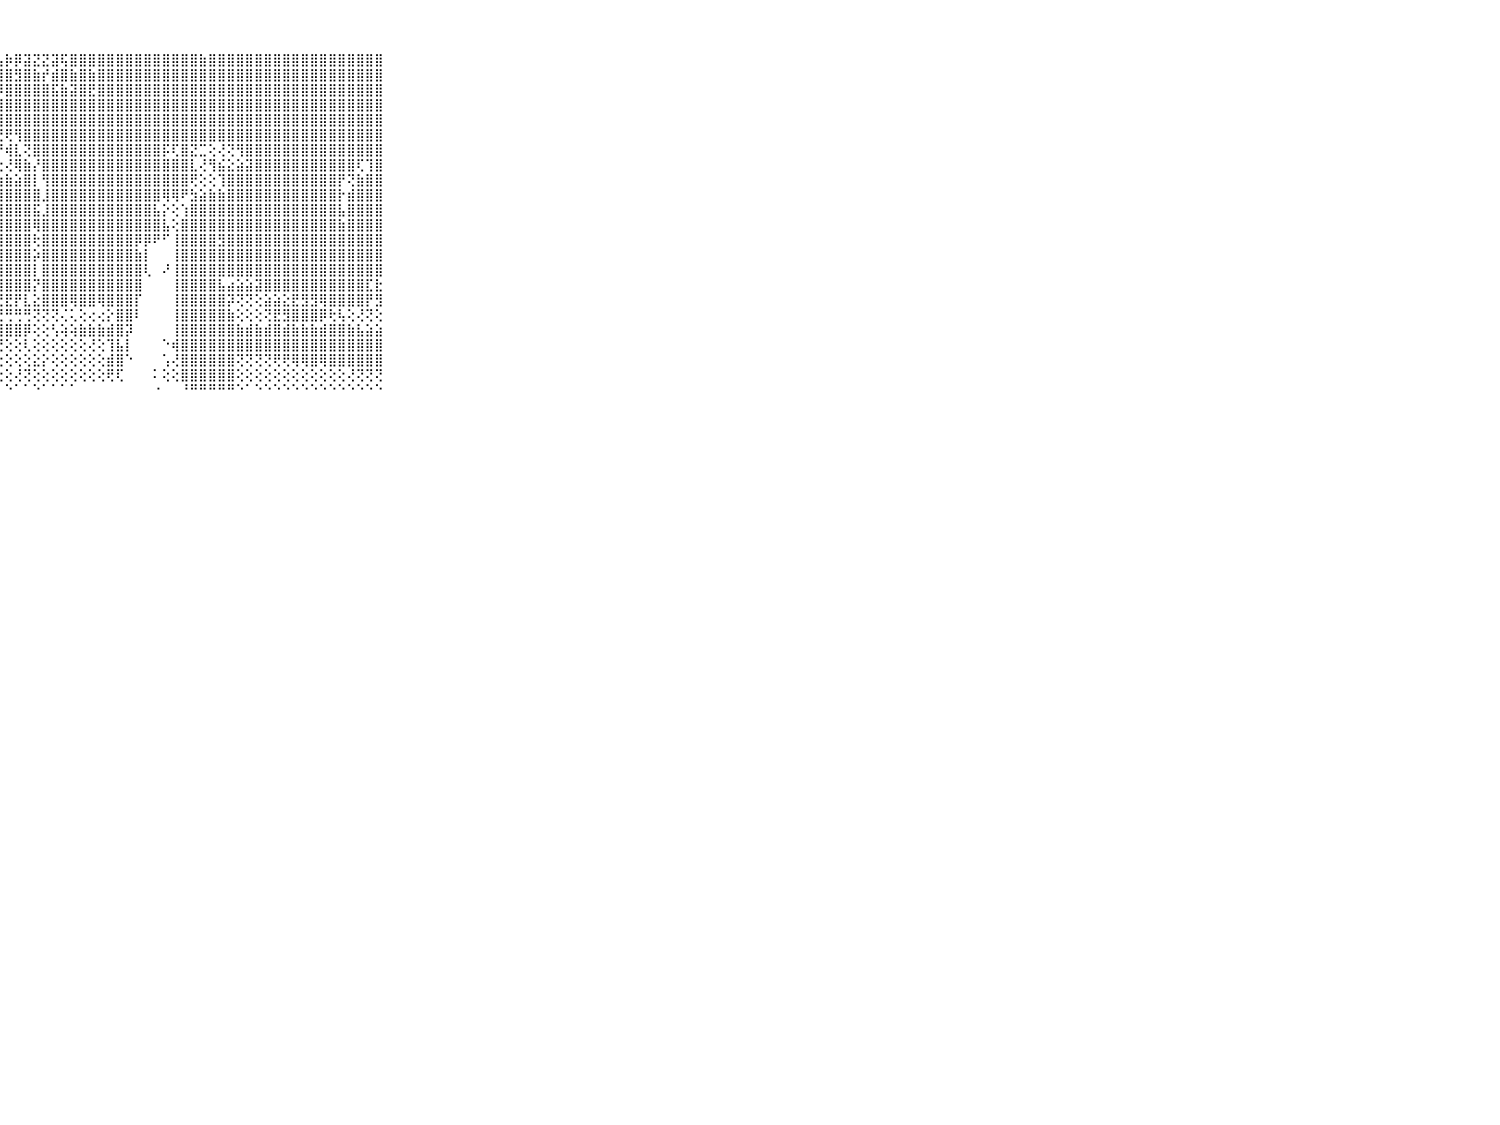

⠀⠀⠀⠀⠀⠀⠀⠀⠀⠀⠀⢕⢕⢳⢟⢿⢗⣿⢿⢿⢳⣿⣿⣿⣿⣻⣷⣧⡷⡿⣽⣝⣝⣽⢯⣿⣿⣿⣿⣿⣿⣿⣿⣿⣿⣿⣿⣿⣿⣷⣿⣿⣿⣿⣿⣿⣿⣿⣿⣿⣿⣿⣿⣿⣿⣿⣿⣿⣿⠀⠀⠀⠀⠀⠀⠀⠀⠀⠀⠀⠀
⠀⠀⠀⠀⠀⠀⠀⠀⠀⠀⠀⣼⡯⢹⢽⣿⣿⣾⣷⣷⣷⣷⣯⣧⣿⣻⣿⢿⣿⣻⣿⣷⡞⣾⣿⣷⣿⣷⣿⣿⣿⣿⣿⣿⣿⣿⣿⣿⣿⣿⣿⣿⣿⣿⣿⣿⣿⣿⣿⣿⣿⣿⣿⣿⣿⣿⣿⣿⣿⠀⠀⠀⠀⠀⠀⠀⠀⠀⠀⠀⠀
⠀⠀⠀⠀⠀⠀⠀⠀⠀⠀⠀⢿⣿⣻⣿⣷⣿⣿⣿⣿⣿⣿⣿⣿⣿⣿⣿⡿⣿⣿⣿⣿⣿⣯⣷⣽⣿⣟⣿⣿⣿⣿⣿⣿⣿⣿⣿⣿⣿⣿⣿⣿⣿⣿⣿⣿⣿⣿⣿⣿⣿⣿⣿⣿⣿⣿⣿⣿⣿⠀⠀⠀⠀⠀⠀⠀⠀⠀⠀⠀⠀
⠀⠀⠀⠀⠀⠀⠀⠀⠀⠀⠀⣿⣿⣿⣿⣿⣿⣿⣿⣿⣿⣿⣿⣿⣿⣿⣿⣿⣿⣿⣿⣿⣿⣿⣿⣿⣿⣿⣿⣿⣿⣿⣿⣿⣿⣿⣿⣿⣿⣿⣿⣿⣿⣿⣿⣿⣿⣿⣿⣿⣿⣿⣿⣿⣿⣿⣿⣿⣿⠀⠀⠀⠀⠀⠀⠀⠀⠀⠀⠀⠀
⠀⠀⠀⠀⠀⠀⠀⠀⠀⠀⠀⣿⣿⣿⣿⣿⣿⣿⣿⣿⣿⣿⡿⢿⢿⢿⣿⣿⣿⣿⣿⣿⣿⣿⣿⣿⣿⣿⣿⣿⣿⣿⣿⣿⣿⣿⣿⣿⣿⣿⣿⣿⣿⣿⣿⣿⣿⣿⣿⣿⣿⣿⣿⣿⣿⣿⣿⣿⣿⠀⠀⠀⠀⠀⠀⠀⠀⠀⠀⠀⠀
⠀⠀⠀⠀⠀⠀⠀⠀⠀⠀⠀⣿⣿⣿⣿⣿⣿⣿⣿⢿⠝⠕⠟⢇⢵⢧⣕⢜⢟⢻⣿⣿⣿⣿⣿⣿⣿⣿⣿⣿⣿⣿⣿⣿⣿⣿⣿⣿⣿⣿⣿⣿⣿⣿⣿⣿⣿⣿⣿⣿⣿⣿⣿⣿⣿⣿⣿⣿⣿⠀⠀⠀⠀⠀⠀⠀⠀⠀⠀⠀⠀
⠀⠀⠀⠀⠀⠀⠀⠀⠀⠀⠀⣿⣿⣿⣿⣿⣿⢯⢝⢝⢝⢝⢝⢟⢟⢕⢜⡝⢾⣇⢝⣿⣿⣿⣿⣿⣿⣿⣿⣿⣿⣿⣿⣿⣿⡯⢏⣿⣝⣉⢕⢜⢝⢻⣿⣿⣿⣿⣿⣿⣿⣿⣿⣿⣿⣿⣿⣿⣿⠀⠀⠀⠀⠀⠀⠀⠀⠀⠀⠀⠀
⠀⠀⠀⠀⠀⠀⠀⠀⠀⠀⠀⣿⣿⣿⣿⣿⣿⣵⣵⣕⣵⣕⣕⡕⡕⢕⢕⢕⢜⢿⣷⡜⣿⣿⣿⣿⣿⣿⣿⣿⣿⣿⣿⣿⣿⣿⣿⣿⣇⢜⢻⣮⣕⣵⣽⣿⣿⣿⣿⣿⣿⣿⣿⣿⣿⣿⢏⢹⣿⠀⠀⠀⠀⠀⠀⠀⠀⠀⠀⠀⠀
⠀⠀⠀⠀⠀⠀⠀⠀⠀⠀⠀⣿⣿⣿⣿⣿⣿⣿⣿⣿⣿⣿⣿⣿⣿⣷⣷⣷⣷⣵⣿⡇⢻⣿⣿⣿⣿⣿⣿⣿⣿⣿⣿⣿⣿⣿⣿⣿⢟⢕⢕⢹⣿⣿⣿⣿⣿⣿⣿⣿⣿⣿⣿⣿⡟⢝⣷⣿⣿⠀⠀⠀⠀⠀⠀⠀⠀⠀⠀⠀⠀
⠀⠀⠀⠀⠀⠀⠀⠀⠀⠀⠀⣿⣿⣿⣿⣿⣿⣿⣿⣿⣿⣿⣿⣿⣿⣿⣿⣿⣿⣿⣿⣿⣸⣿⣿⣿⣿⣿⣿⣿⣿⣿⣿⣿⣿⢿⢿⠟⣳⣵⣷⣷⣿⣿⣿⣿⣿⣿⣿⣿⣿⣿⣿⣿⡗⣾⣿⣿⣿⠀⠀⠀⠀⠀⠀⠀⠀⠀⠀⠀⠀
⠀⠀⠀⠀⠀⠀⠀⠀⠀⠀⠀⣿⣿⣿⣿⣿⣿⣿⣿⣿⣿⣿⣿⣿⣿⣿⣿⣿⣿⣿⣿⣯⣸⣿⣿⣿⣿⣿⣿⣿⣿⣿⣿⣿⣧⡕⢕⢱⣿⣿⣿⣿⣿⣿⣿⣿⣿⣿⣿⣿⣿⣿⣿⣿⣧⣿⣿⣿⣿⠀⠀⠀⠀⠀⠀⠀⠀⠀⠀⠀⠀
⠀⠀⠀⠀⠀⠀⠀⠀⠀⠀⠀⡿⣿⡿⣿⣿⣿⣿⣿⣿⣿⣿⣿⣿⣿⣿⣿⣿⣿⣿⣿⢿⣿⣿⣿⣿⣿⣿⣿⣿⣿⣿⣿⣿⣿⣧⢕⣿⣿⣿⣿⣿⣿⣿⣿⣿⣿⣿⣿⣿⣿⣿⣿⣿⣷⣿⣿⣿⣿⠀⠀⠀⠀⠀⠀⠀⠀⠀⠀⠀⠀
⠀⠀⠀⠀⠀⠀⠀⠀⠀⠀⠀⣿⣿⣿⣿⣿⣿⣿⣿⣿⣿⣿⣿⣿⣿⣿⣿⣿⣿⣿⣿⢗⣿⣿⣿⣿⣿⣿⣿⣿⣿⣿⡿⡿⠟⠋⢸⣿⣿⣿⣿⣻⣿⣿⣿⣿⣿⣿⣿⣿⣿⣿⣿⣿⣿⣿⣿⣿⣿⠀⠀⠀⠀⠀⠀⠀⠀⠀⠀⠀⠀
⠀⠀⠀⠀⠀⠀⠀⠀⠀⠀⠀⣿⣿⣿⣿⣿⣿⣿⣿⣿⣿⣿⣿⣿⣿⣿⣿⣿⣿⣿⣿⡵⣿⣿⣿⣿⣿⣿⣿⣿⣿⣿⣷⡇⠀⠀⢸⣿⣿⣿⣿⣿⣿⣿⣿⣿⣿⣿⣿⣿⣿⣿⣿⣿⣿⣿⣿⣿⣿⠀⠀⠀⠀⠀⠀⠀⠀⠀⠀⠀⠀
⠀⠀⠀⠀⠀⠀⠀⠀⠀⠀⠀⣿⣿⣿⣿⣿⣿⣿⣿⣿⣿⣿⣿⣿⣿⣿⣿⣿⣿⣿⣿⡇⣿⣿⣿⣿⣿⣿⣿⣿⣿⣿⣿⢇⠀⠜⢸⣿⣿⣿⣿⣿⣿⣿⣿⣿⣿⣿⣿⣿⣿⣿⣿⣿⣿⣿⣿⣿⣿⠀⠀⠀⠀⠀⠀⠀⠀⠀⠀⠀⠀
⠀⠀⠀⠀⠀⠀⠀⠀⠀⠀⠀⣿⣿⣿⣿⣿⣿⣿⣿⣿⣿⣿⣿⣿⣿⣿⣿⣿⣿⣿⣿⡝⣿⣿⣿⣿⣿⣿⣿⣿⣿⣿⣿⠀⠀⠀⢸⣿⣿⣿⣿⣧⣴⣵⣵⣽⣿⣿⣿⣿⣿⣿⣿⣿⣿⣿⣿⣏⣗⠀⠀⠀⠀⠀⠀⠀⠀⠀⠀⠀⠀
⠀⠀⠀⠀⠀⠀⠀⠀⠀⠀⠀⣿⣿⣿⣿⣿⣿⣿⣿⣿⣿⣿⣿⣿⣿⣿⣿⣟⣟⡟⣇⣕⣿⣿⣿⢿⣿⣿⢿⣿⣿⣿⡏⠀⠀⠀⢸⣿⣿⣿⣿⣿⡽⢝⢝⢕⣵⣵⣕⣟⣻⣻⢿⣿⣿⣿⣿⡟⣻⠀⠀⠀⠀⠀⠀⠀⠀⠀⠀⠀⠀
⠀⠀⠀⠀⠀⠀⠀⠀⠀⠀⠀⣿⣿⣿⣿⣿⣿⣿⣿⣿⣿⢿⢿⠿⠿⢿⢟⢟⢛⢛⢛⢝⢝⢝⢌⢅⢕⢔⢔⡕⣿⣿⠇⠀⠀⠀⢸⣿⣿⣿⣿⣿⣷⢕⢕⢕⢝⣟⣻⣿⣿⣿⡿⢗⢧⢕⢜⢝⢕⠀⠀⠀⠀⠀⠀⠀⠀⠀⠀⠀⠀
⠀⠀⠀⠀⠀⠀⠀⠀⠀⠀⠀⢙⢝⢝⢍⢝⢕⢕⢔⢔⣵⣵⣷⣷⣷⣷⣿⣿⣿⣿⡿⢕⢕⢣⢵⢵⣷⣷⣷⣾⣿⡽⠀⠀⠀⠀⢸⣿⣿⣿⣿⣿⣿⣷⣾⣷⣾⣿⣾⣷⣷⣷⣾⣿⣿⣷⣧⣵⣵⠀⠀⠀⠀⠀⠀⠀⠀⠀⠀⠀⠀
⠀⠀⠀⠀⠀⠀⠀⠀⠀⠀⠀⢕⢕⢕⢕⢕⢕⢕⢞⢫⢟⡟⢏⢝⢝⢝⢝⢝⢕⢕⢇⢕⢕⢕⢕⢕⢕⢜⢕⢹⣧⡇⠀⠀⠀⠑⢾⣿⣿⣿⣿⣿⣿⣿⣿⣿⣿⣿⣿⣿⣿⣿⣿⣿⣿⣿⣿⣿⣿⠀⠀⠀⠀⠀⠀⠀⠀⠀⠀⠀⠀
⠀⠀⠀⠀⠀⠀⠀⠀⠀⠀⠀⢔⢕⢕⢕⢕⢱⢾⡷⣞⡯⢼⢕⢕⢕⢕⢕⢕⢕⢕⢕⣕⡕⢕⢕⢕⢕⢕⢕⣾⣿⠑⠀⠀⠀⢡⢜⣿⣿⣿⣿⣿⣿⢝⢝⢝⢝⢟⢟⢿⢿⣿⢿⣿⣿⣿⣿⣿⣿⠀⠀⠀⠀⠀⠀⠀⠀⠀⠀⠀⠀
⠀⠀⠀⠀⠀⠀⠀⠀⠀⠀⠀⣱⣳⣵⣕⣕⡕⢕⢕⢕⢕⢕⢕⢕⢕⢕⢕⢕⢕⢜⢝⢕⢕⢕⢕⢕⢕⢕⢕⢟⢏⠀⠀⠀⠅⢕⢕⣿⣿⣿⣿⣿⣿⢕⢕⢕⢕⢕⢕⢕⢕⢕⢕⢕⢕⢜⢝⢝⢝⠀⠀⠀⠀⠀⠀⠀⠀⠀⠀⠀⠀
⠀⠀⠀⠀⠀⠀⠀⠀⠀⠀⠀⠛⠛⠛⠛⠛⠛⠓⠓⠃⠑⠑⠑⠑⠑⠑⠑⠁⠑⠁⠁⠑⠁⠁⠁⠁⠀⠀⠀⠀⠀⠀⠀⠀⠐⠀⠀⠘⠛⠛⠛⠛⠛⠑⠁⠑⠑⠑⠑⠑⠑⠑⠑⠑⠑⠑⠑⠑⠑⠀⠀⠀⠀⠀⠀⠀⠀⠀⠀⠀⠀